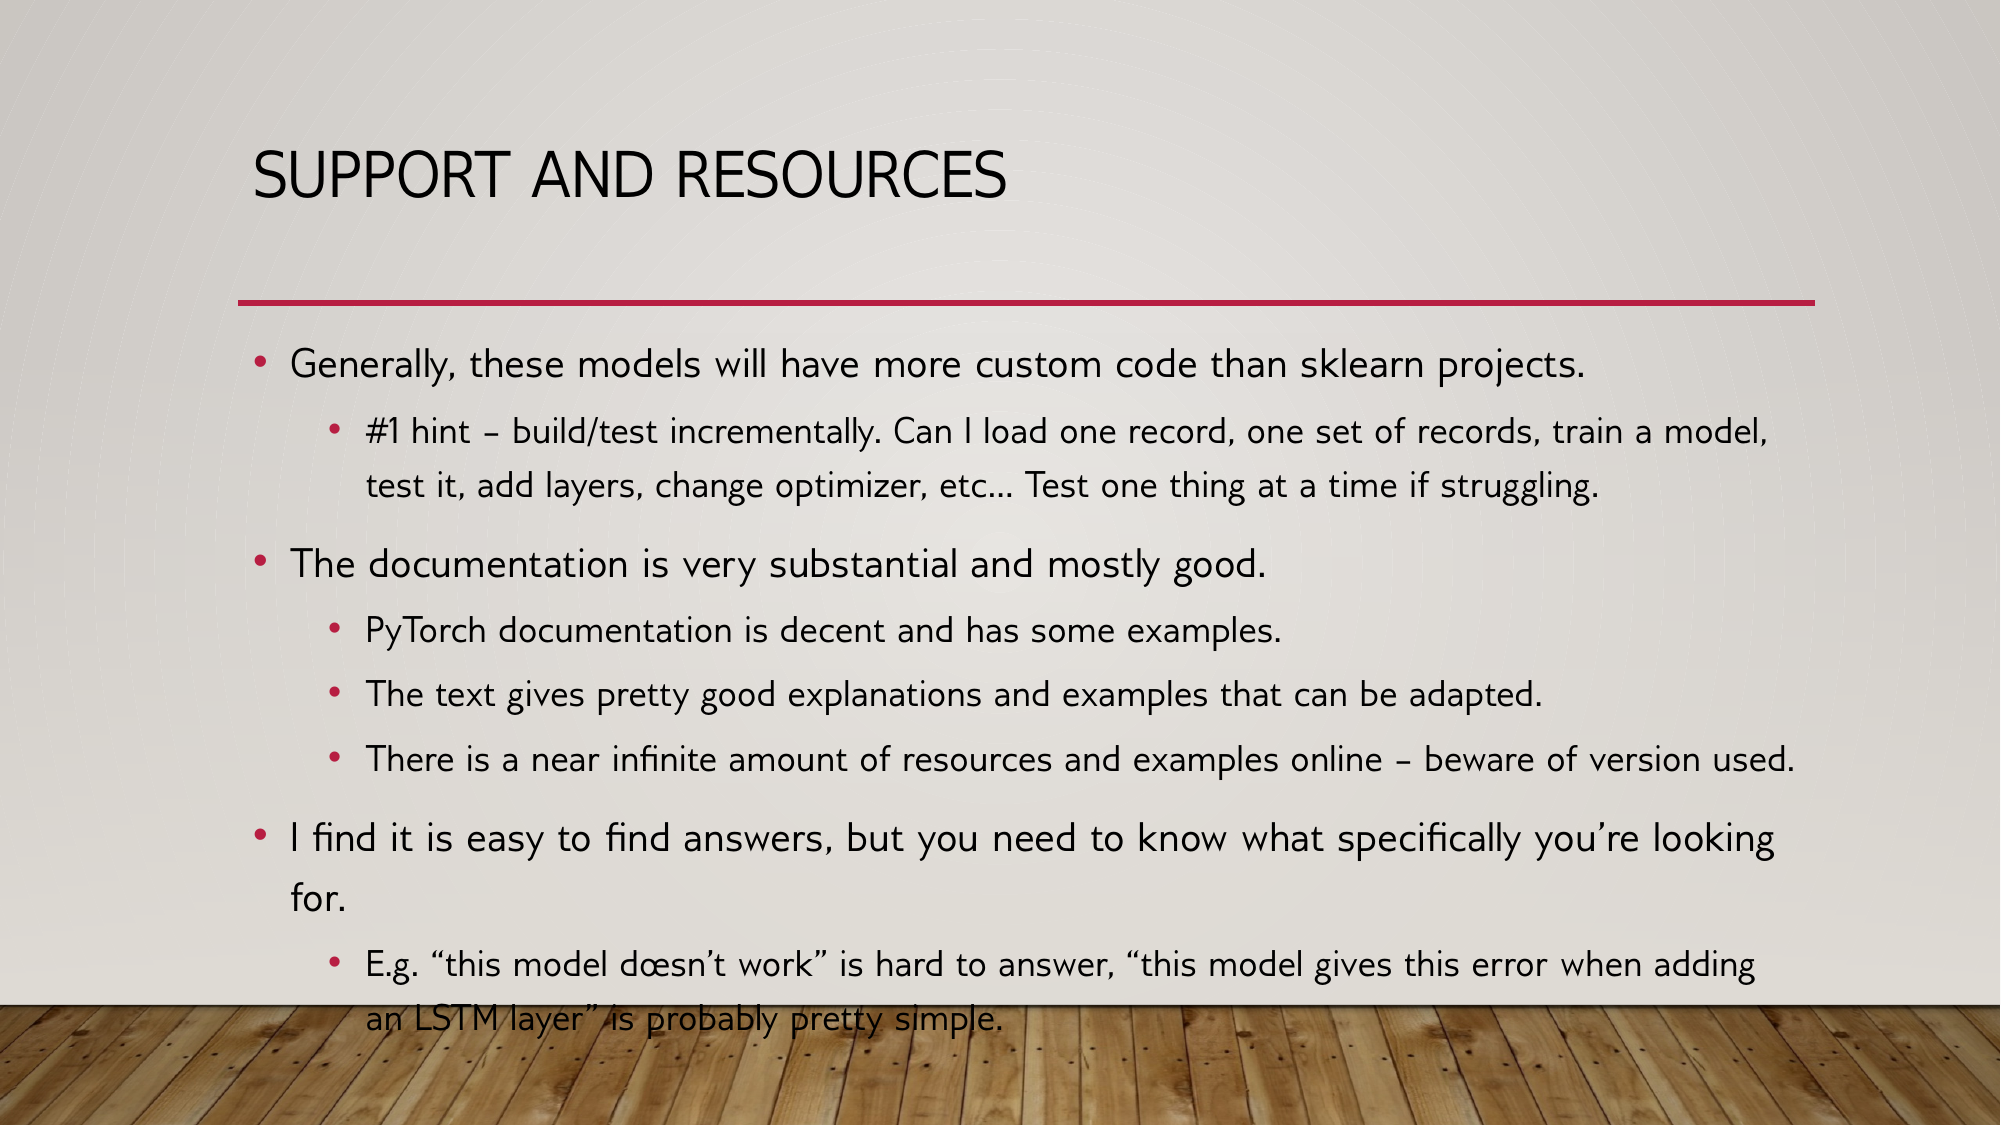

# Support and Resources
Generally, these models will have more custom code than sklearn projects.
#1 hint – build/test incrementally. Can I load one record, one set of records, train a model, test it, add layers, change optimizer, etc… Test one thing at a time if struggling.
The documentation is very substantial and mostly good.
PyTorch documentation is decent and has some examples.
The text gives pretty good explanations and examples that can be adapted.
There is a near infinite amount of resources and examples online – beware of version used.
I find it is easy to find answers, but you need to know what specifically you’re looking for.
E.g. “this model doesn’t work” is hard to answer, “this model gives this error when adding an LSTM layer” is probably pretty simple.